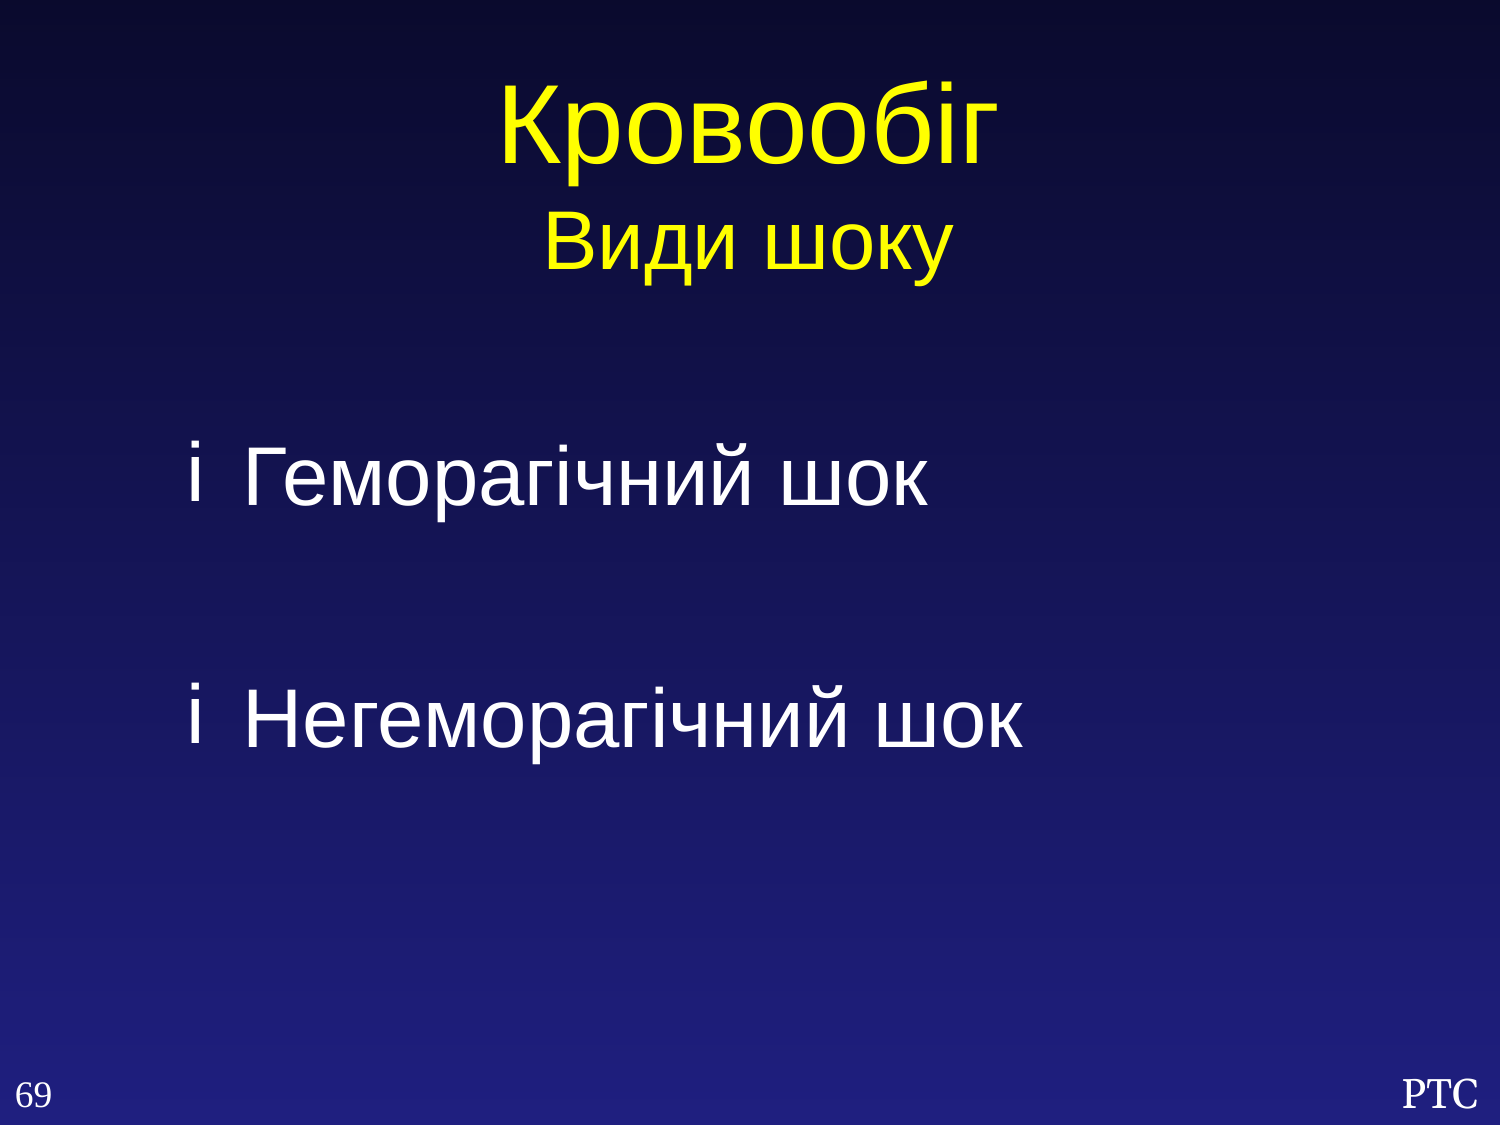

Кровообіг
Види шоку
Геморагічний шок

Негеморагічний шок
69